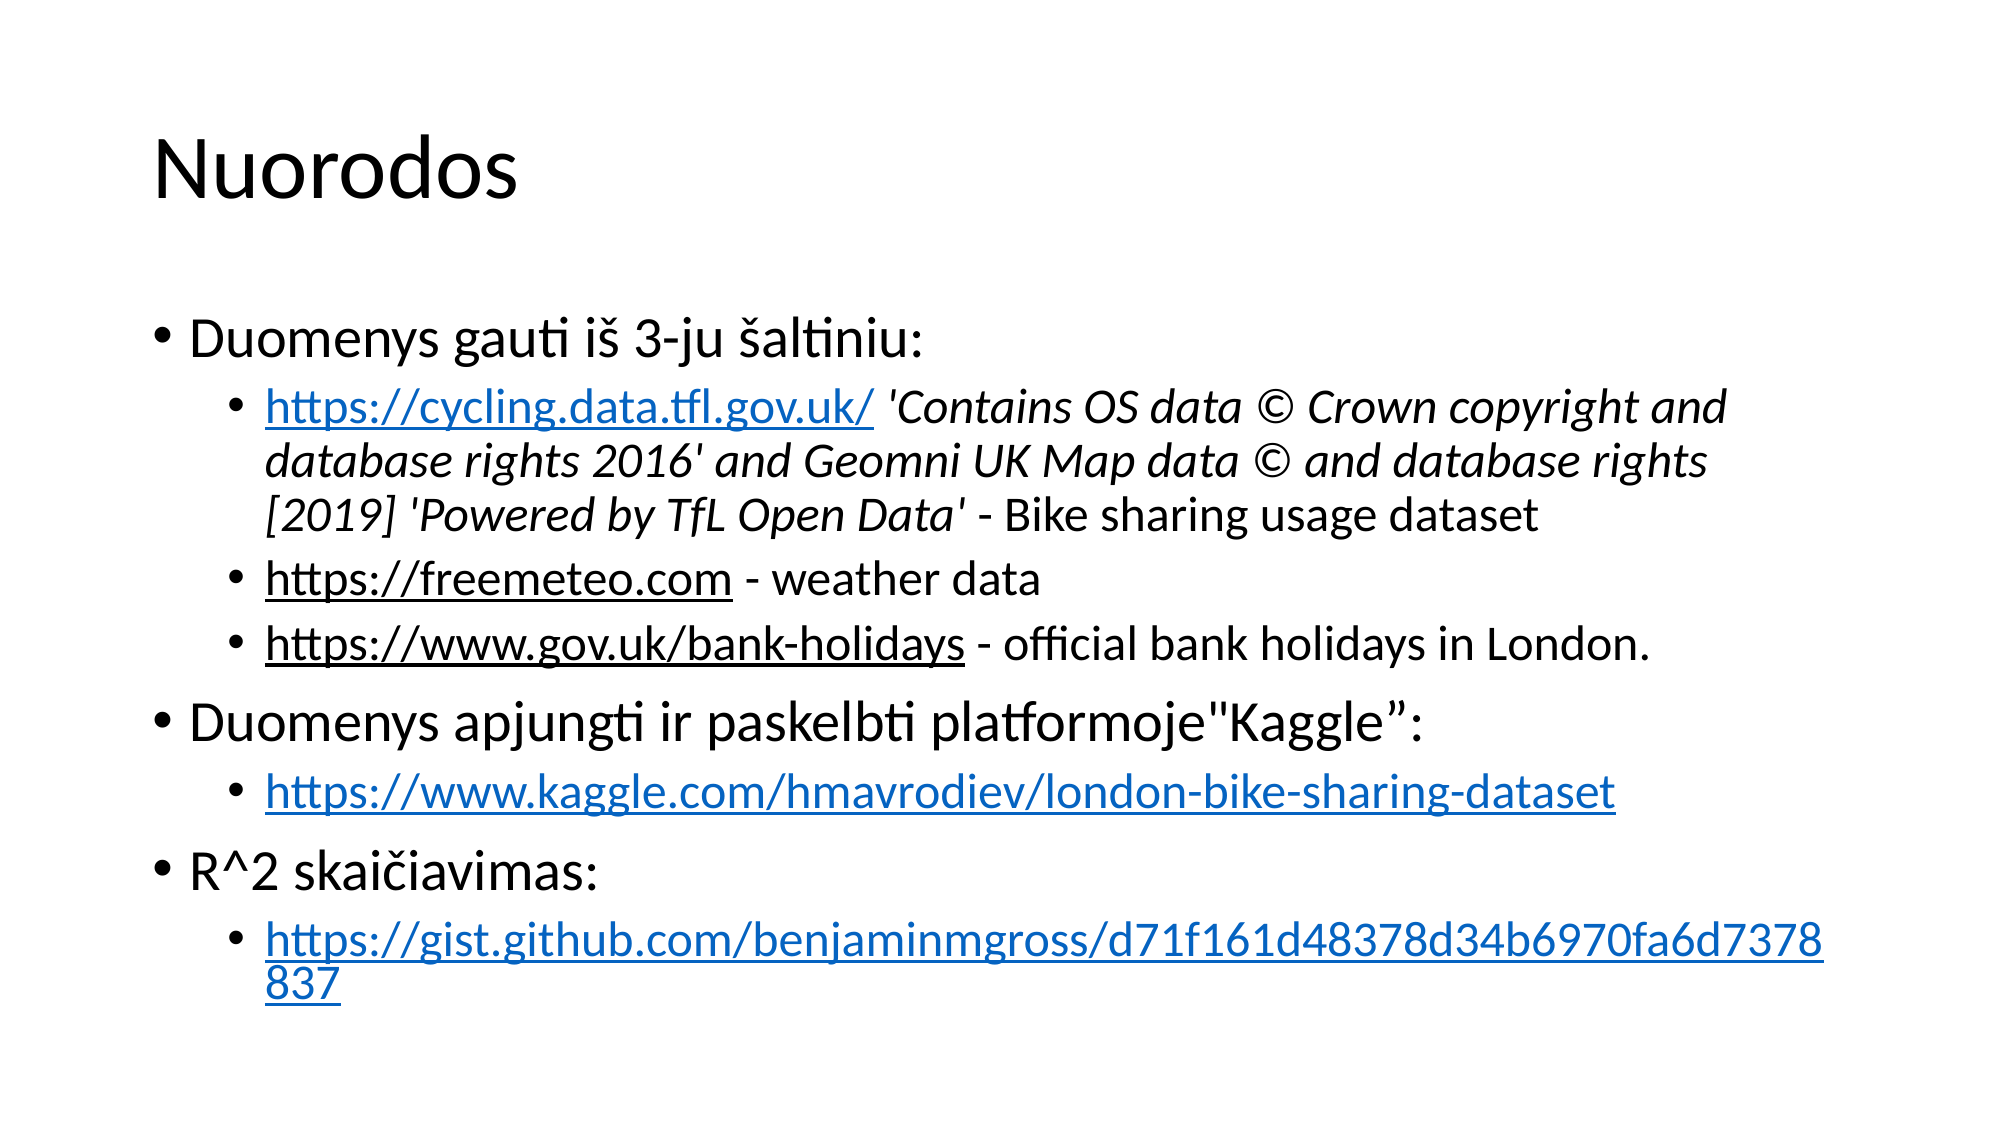

# Nuorodos
Duomenys gauti iš 3-ju šaltiniu:
https://cycling.data.tfl.gov.uk/ 'Contains OS data © Crown copyright and database rights 2016' and Geomni UK Map data © and database rights [2019] 'Powered by TfL Open Data' - Bike sharing usage dataset
https://freemeteo.com - weather data
https://www.gov.uk/bank-holidays - official bank holidays in London.
Duomenys apjungti ir paskelbti platformoje"Kaggle”:
https://www.kaggle.com/hmavrodiev/london-bike-sharing-dataset
R^2 skaičiavimas:
https://gist.github.com/benjaminmgross/d71f161d48378d34b6970fa6d7378837